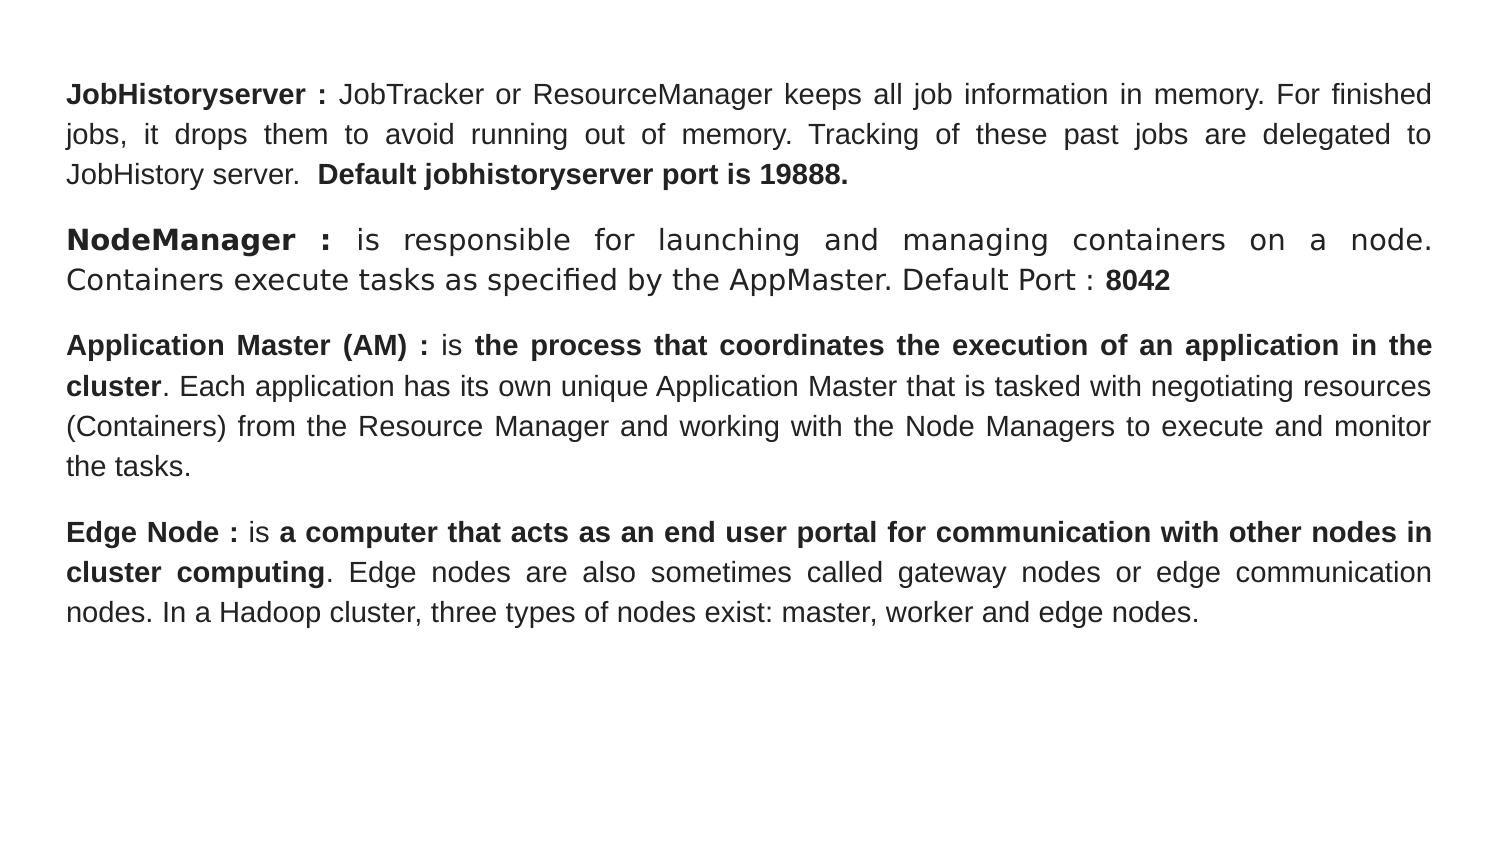

JobHistoryserver : JobTracker or ResourceManager keeps all job information in memory. For finished jobs, it drops them to avoid running out of memory. Tracking of these past jobs are delegated to JobHistory server.  Default jobhistoryserver port is 19888.
NodeManager : is responsible for launching and managing containers on a node. Containers execute tasks as specified by the AppMaster. Default Port : 8042
Application Master (AM) : is the process that coordinates the execution of an application in the cluster. Each application has its own unique Application Master that is tasked with negotiating resources (Containers) from the Resource Manager and working with the Node Managers to execute and monitor the tasks.
Edge Node : is a computer that acts as an end user portal for communication with other nodes in cluster computing. Edge nodes are also sometimes called gateway nodes or edge communication nodes. In a Hadoop cluster, three types of nodes exist: master, worker and edge nodes.